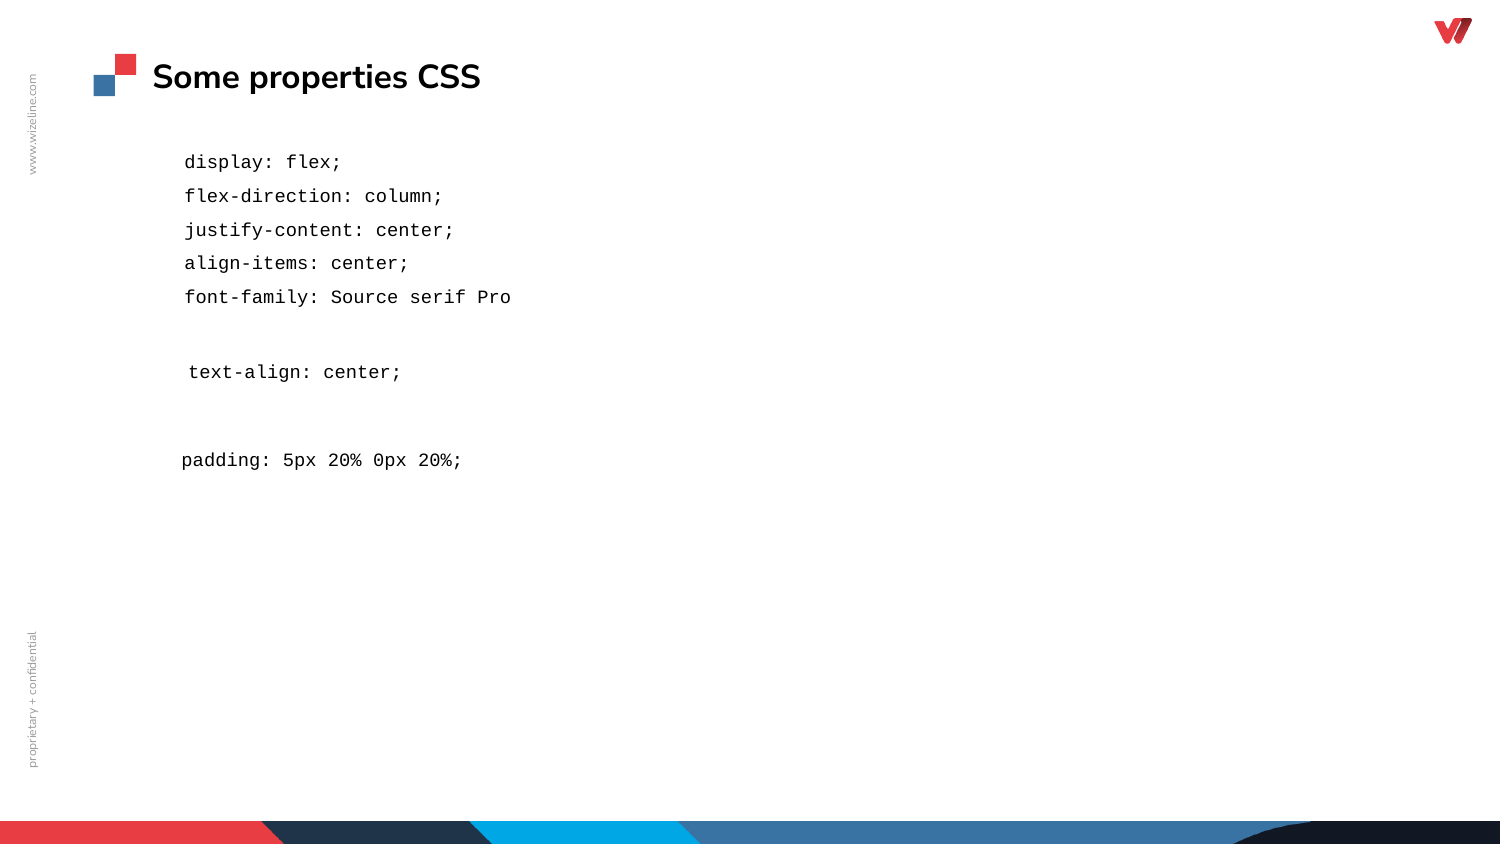

# Some properties CSS
 display: flex;
 flex-direction: column;
 justify-content: center;
 align-items: center;
 font-family: Source serif Pro
text-align: center;

padding: 5px 20% 0px 20%;